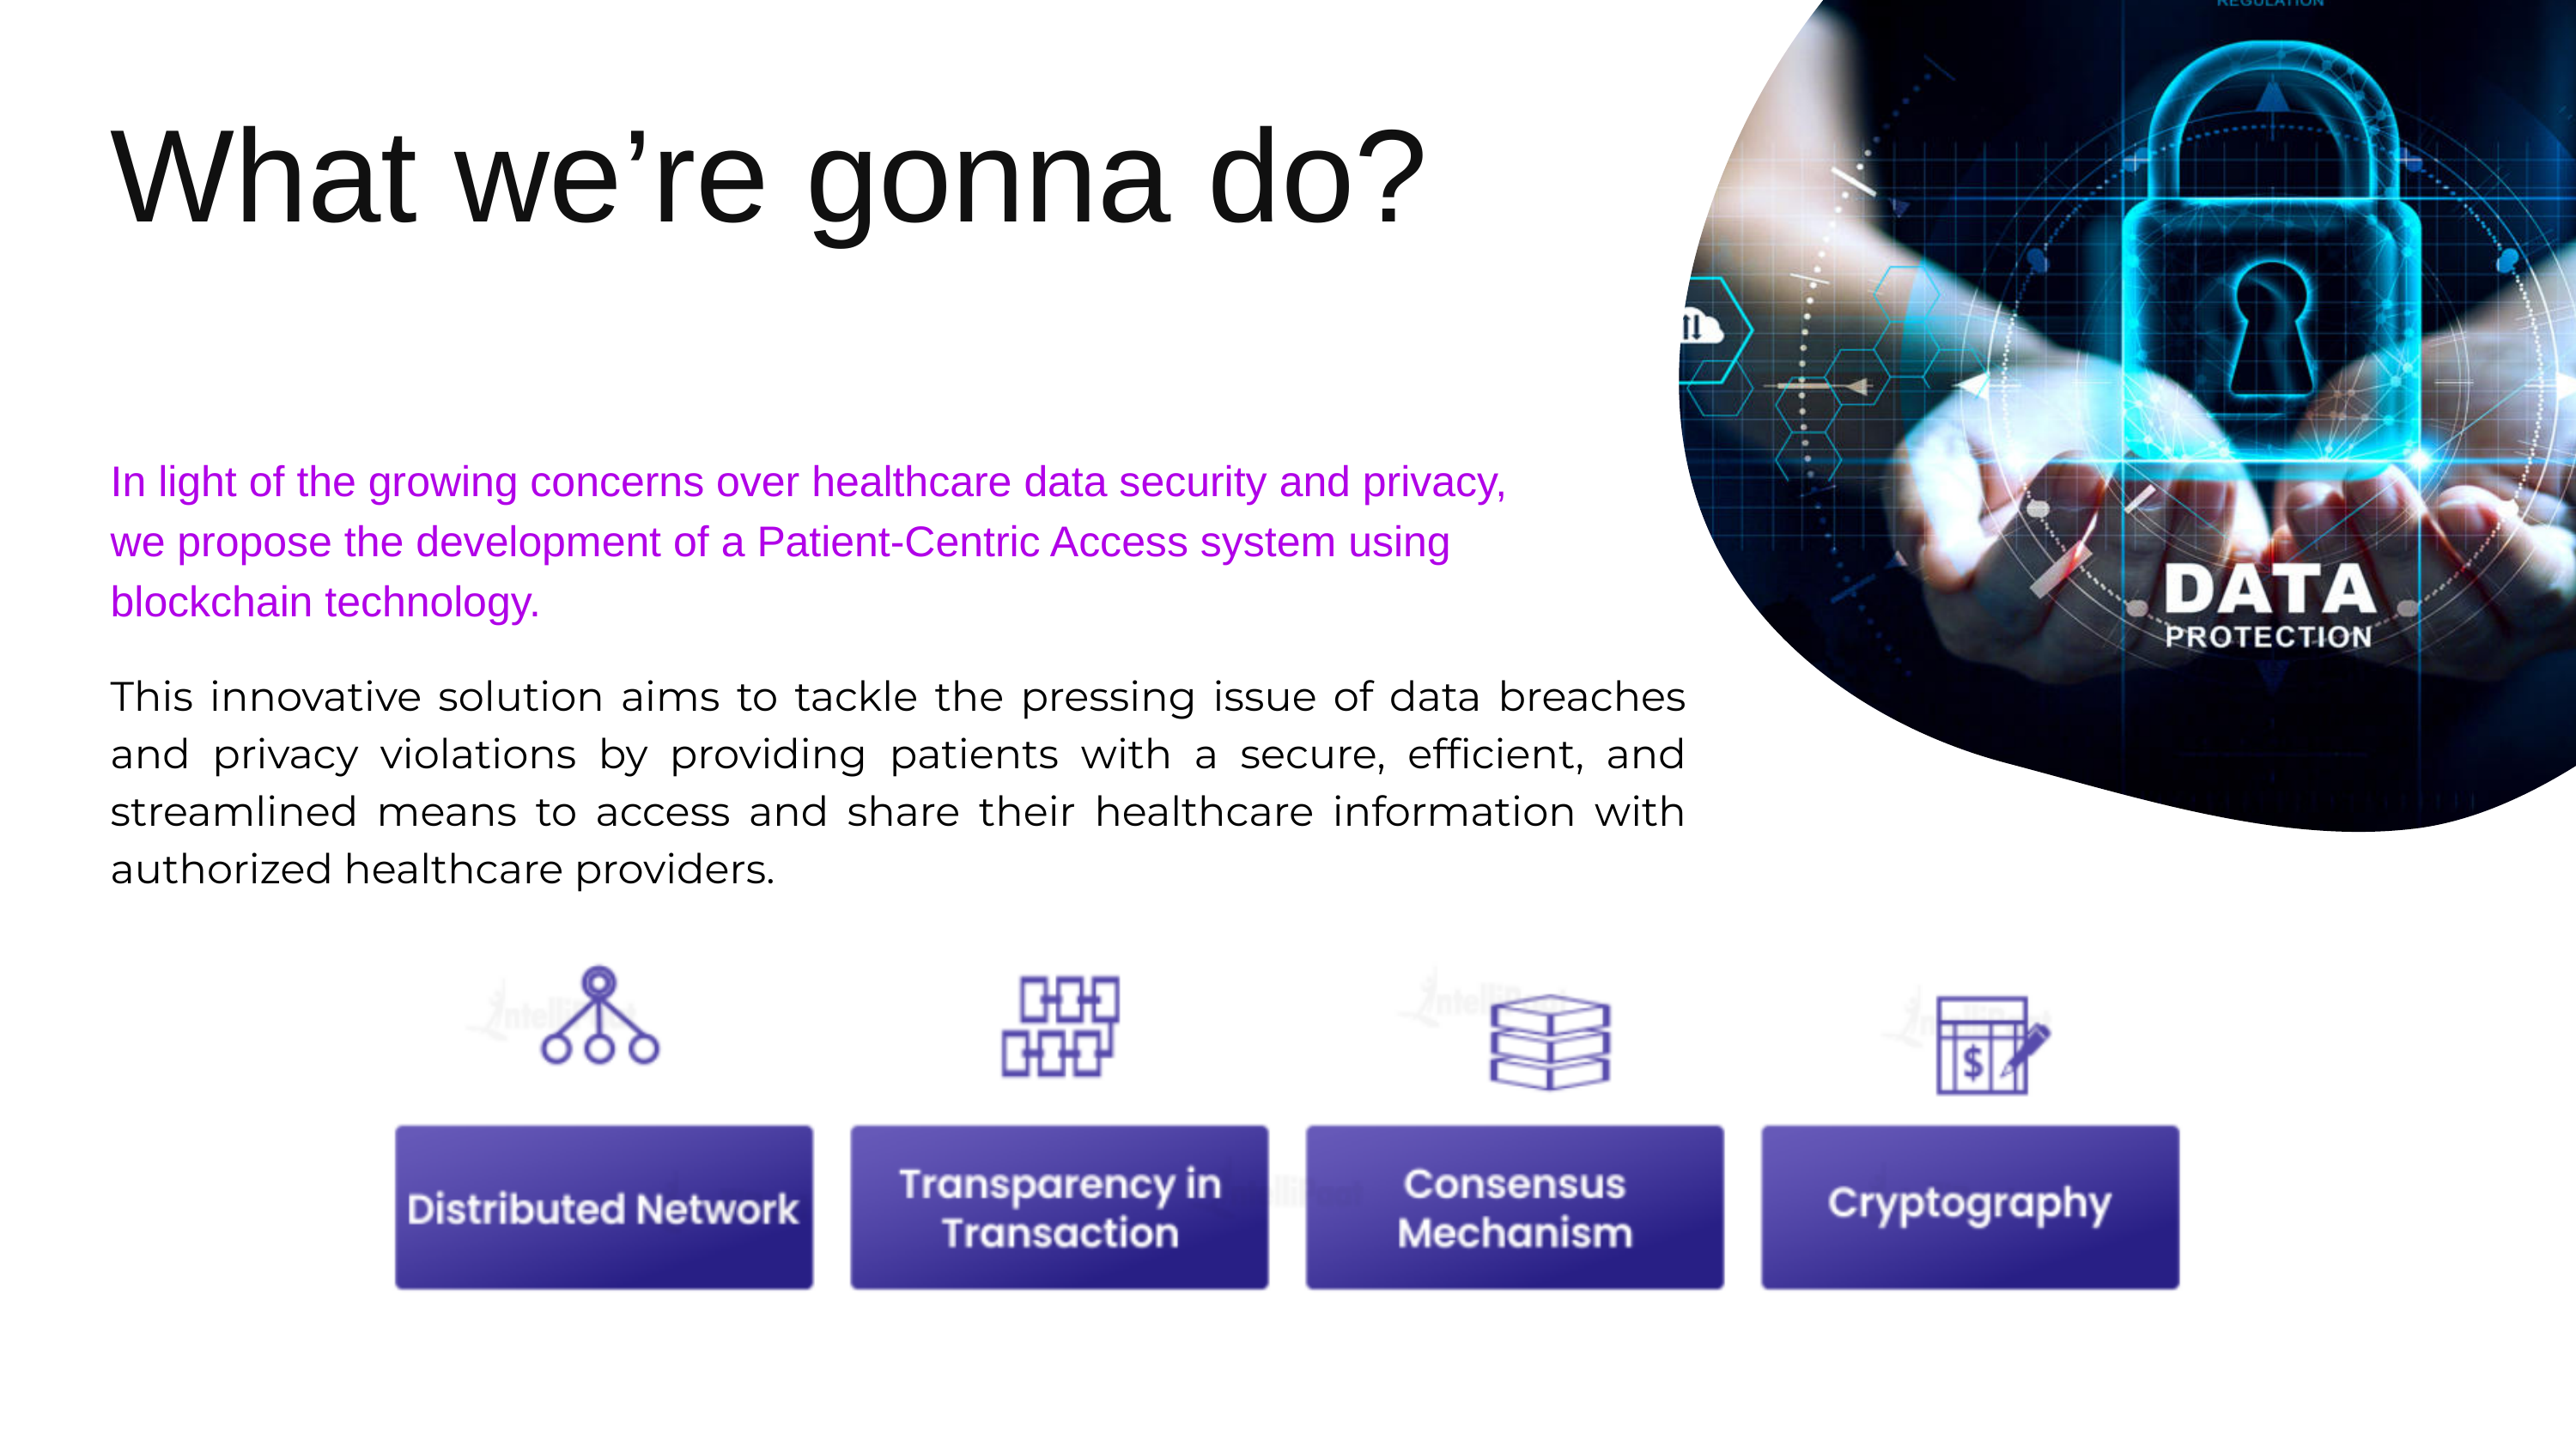

What we’re gonna do?
In light of the growing concerns over healthcare data security and privacy, we propose the development of a Patient-Centric Access system using blockchain technology.
This innovative solution aims to tackle the pressing issue of data breaches and privacy violations by providing patients with a secure, efficient, and streamlined means to access and share their healthcare information with authorized healthcare providers.